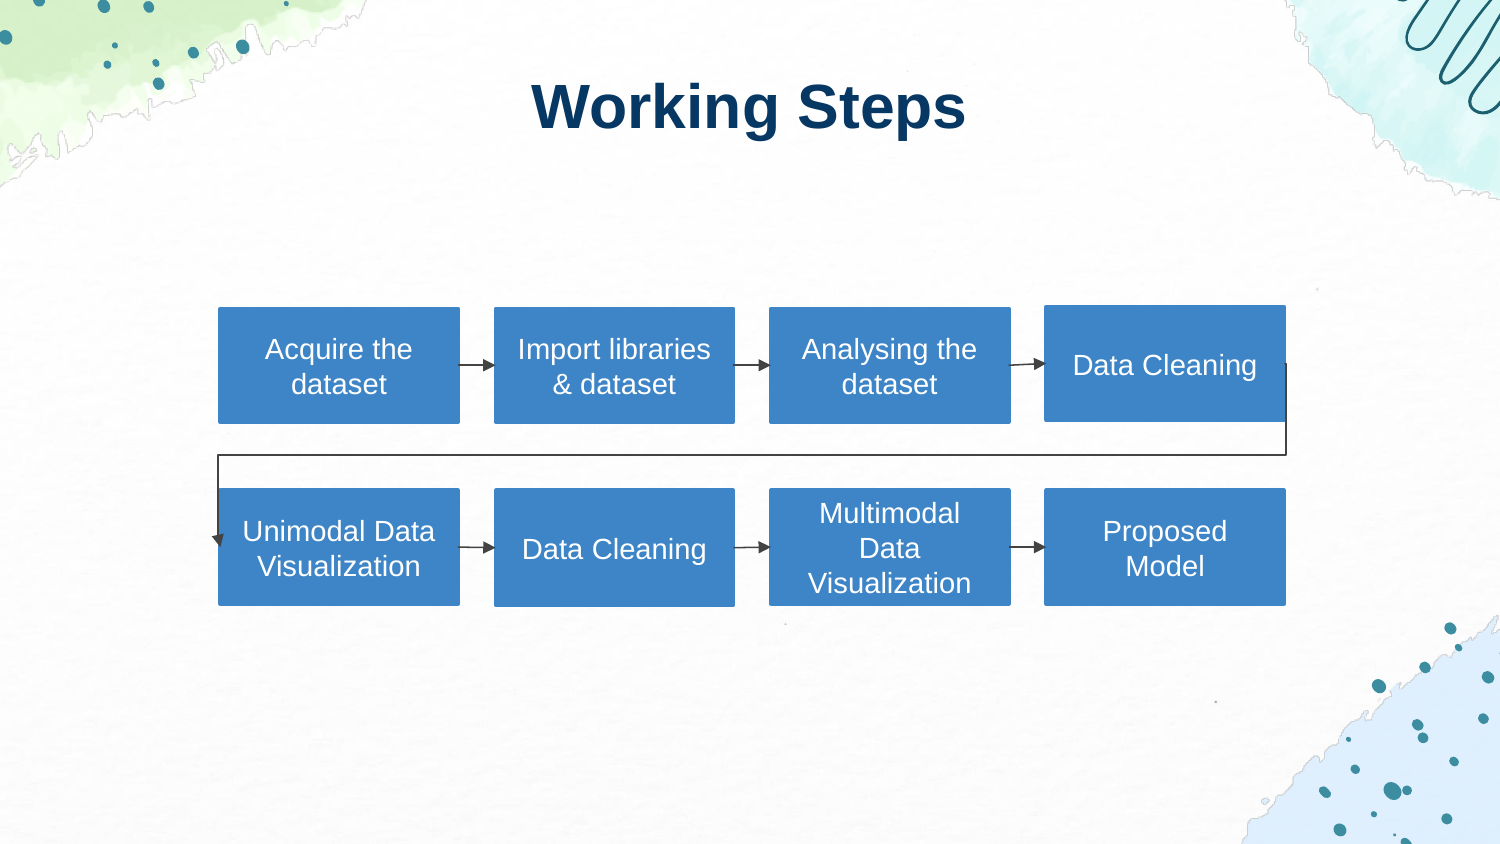

Working Steps
Data Cleaning
Import libraries & dataset
Analysing the dataset
Acquire the dataset
Unimodal Data Visualization
Data Cleaning

Multimodal Data Visualization

Proposed Model